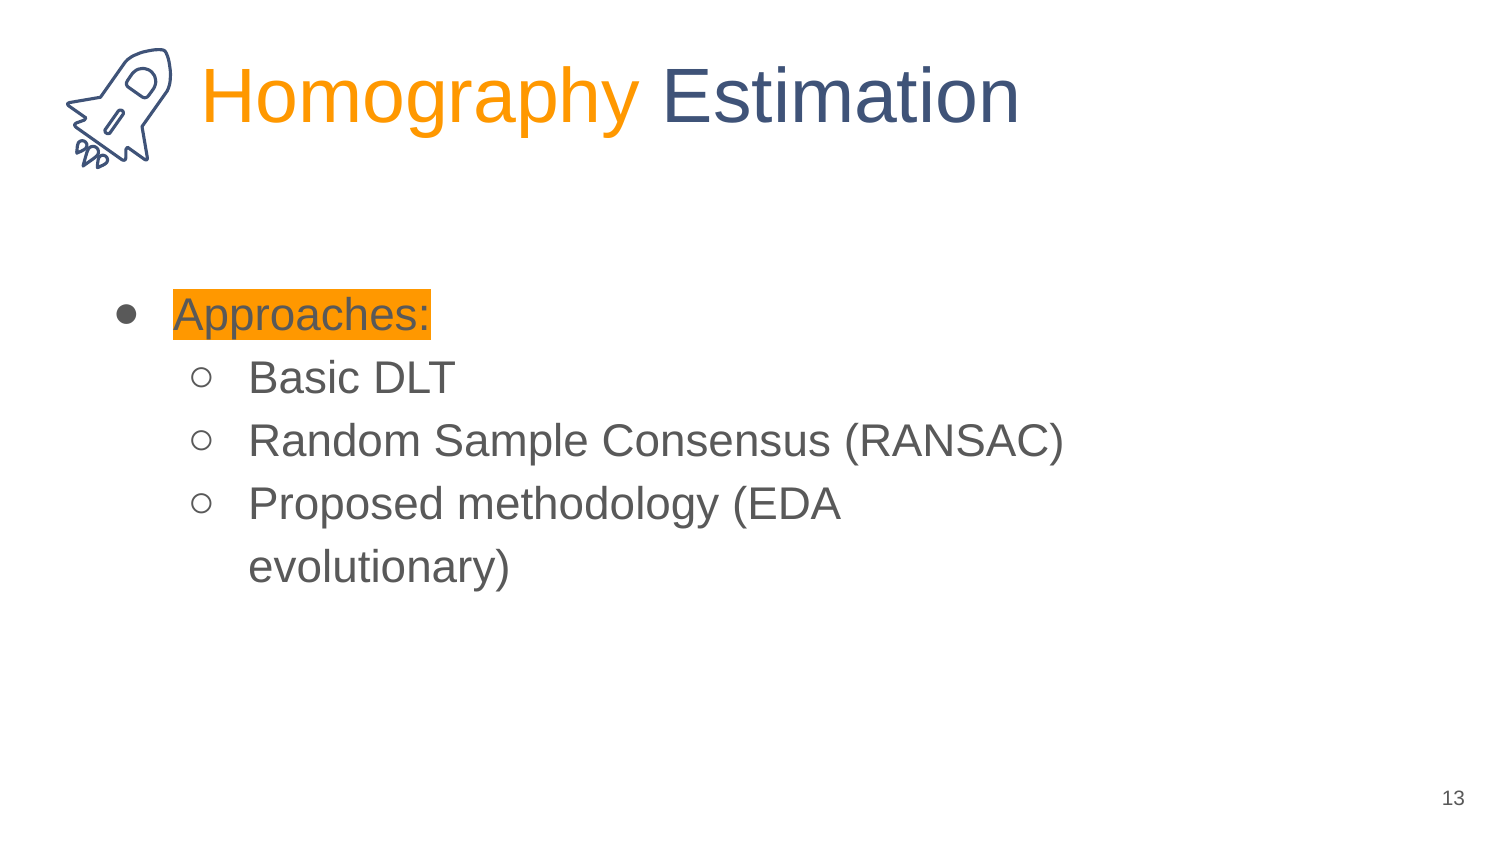

Homography Estimation

Approaches:
Basic DLT
Random Sample Consensus (RANSAC)
Proposed methodology (EDA evolutionary)

13